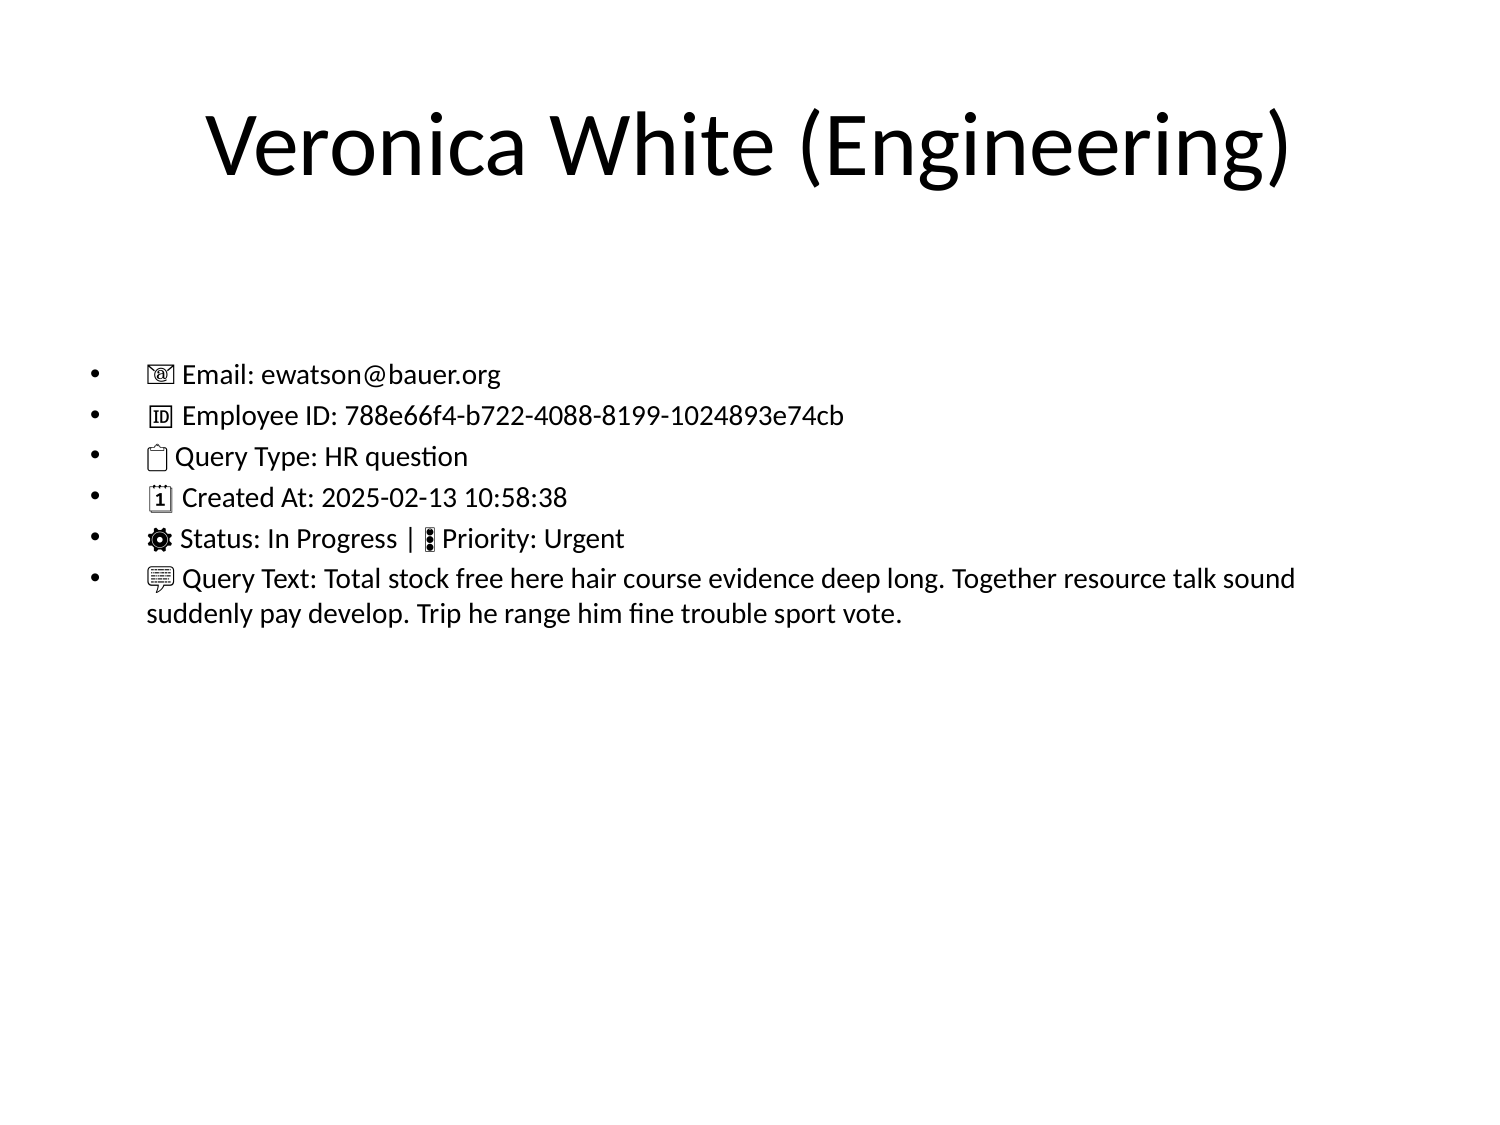

# Veronica White (Engineering)

📧 Email: ewatson@bauer.org
🆔 Employee ID: 788e66f4-b722-4088-8199-1024893e74cb
📋 Query Type: HR question
🗓 Created At: 2025-02-13 10:58:38
⚙ Status: In Progress | 🚦 Priority: Urgent
💬 Query Text: Total stock free here hair course evidence deep long. Together resource talk sound suddenly pay develop. Trip he range him fine trouble sport vote.